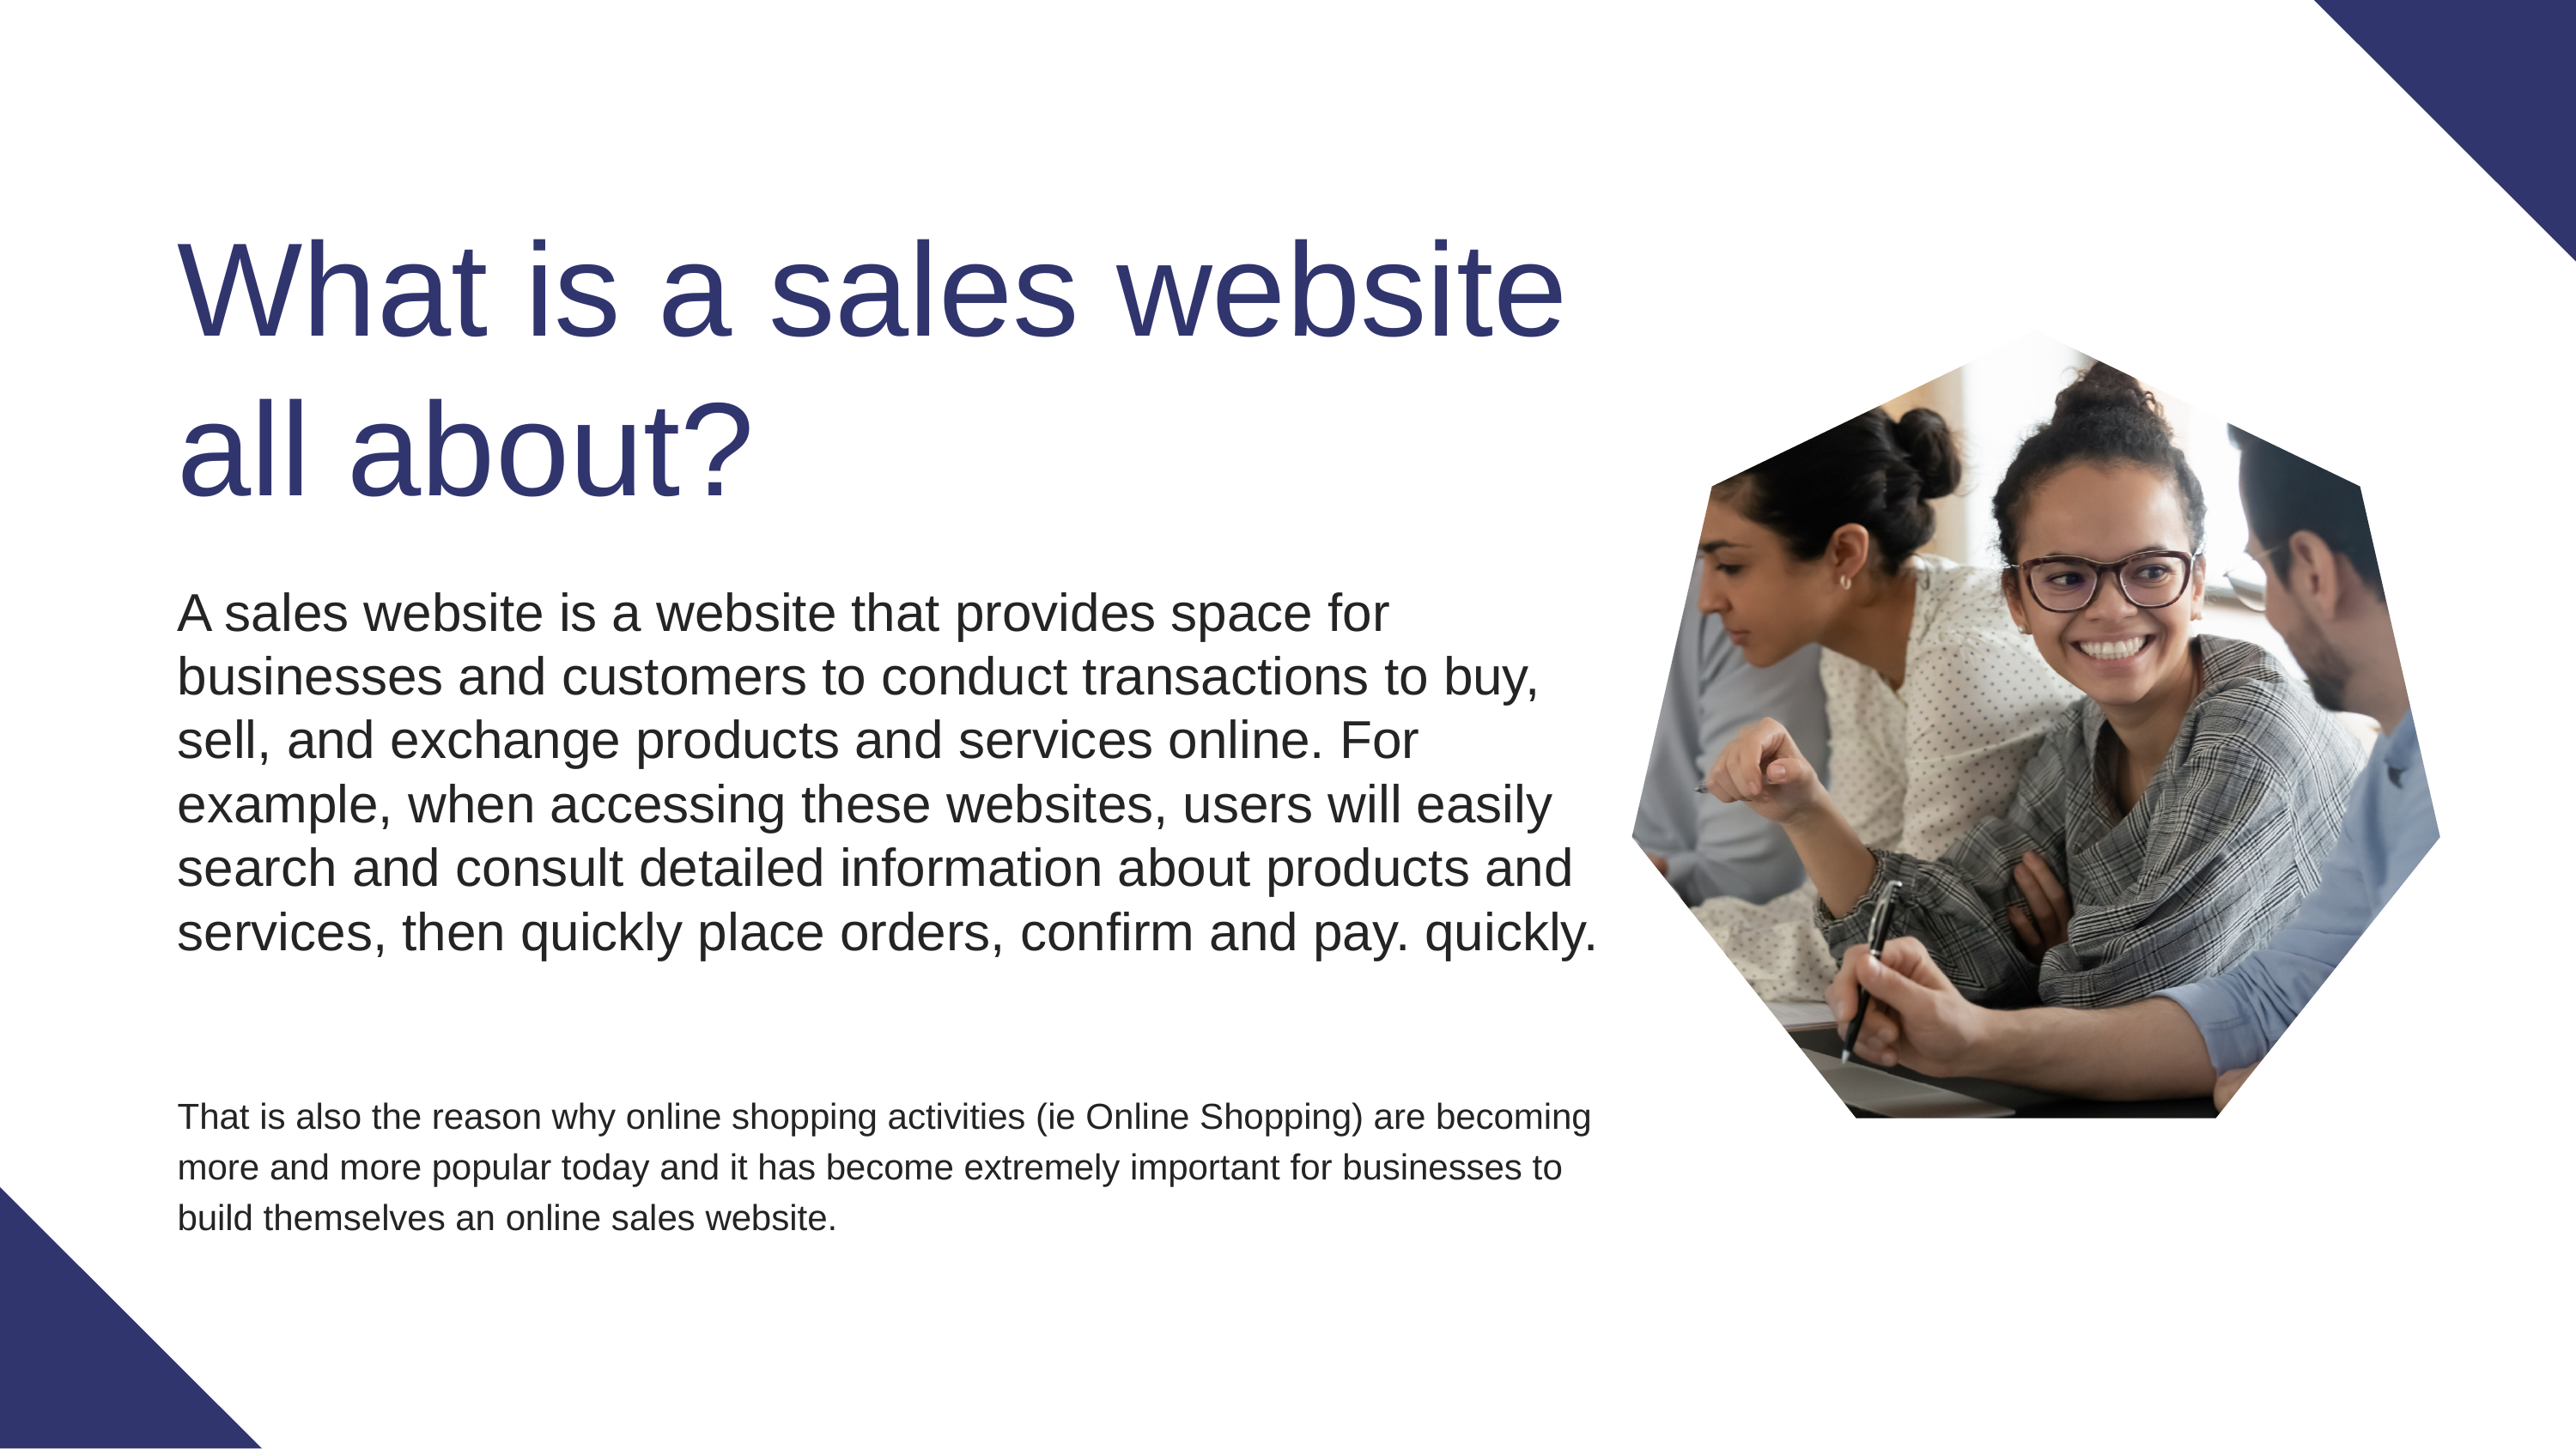

What is a sales website all about?
A sales website is a website that provides space for businesses and customers to conduct transactions to buy, sell, and exchange products and services online. For example, when accessing these websites, users will easily search and consult detailed information about products and services, then quickly place orders, confirm and pay. quickly.
That is also the reason why online shopping activities (ie Online Shopping) are becoming more and more popular today and it has become extremely important for businesses to build themselves an online sales website.